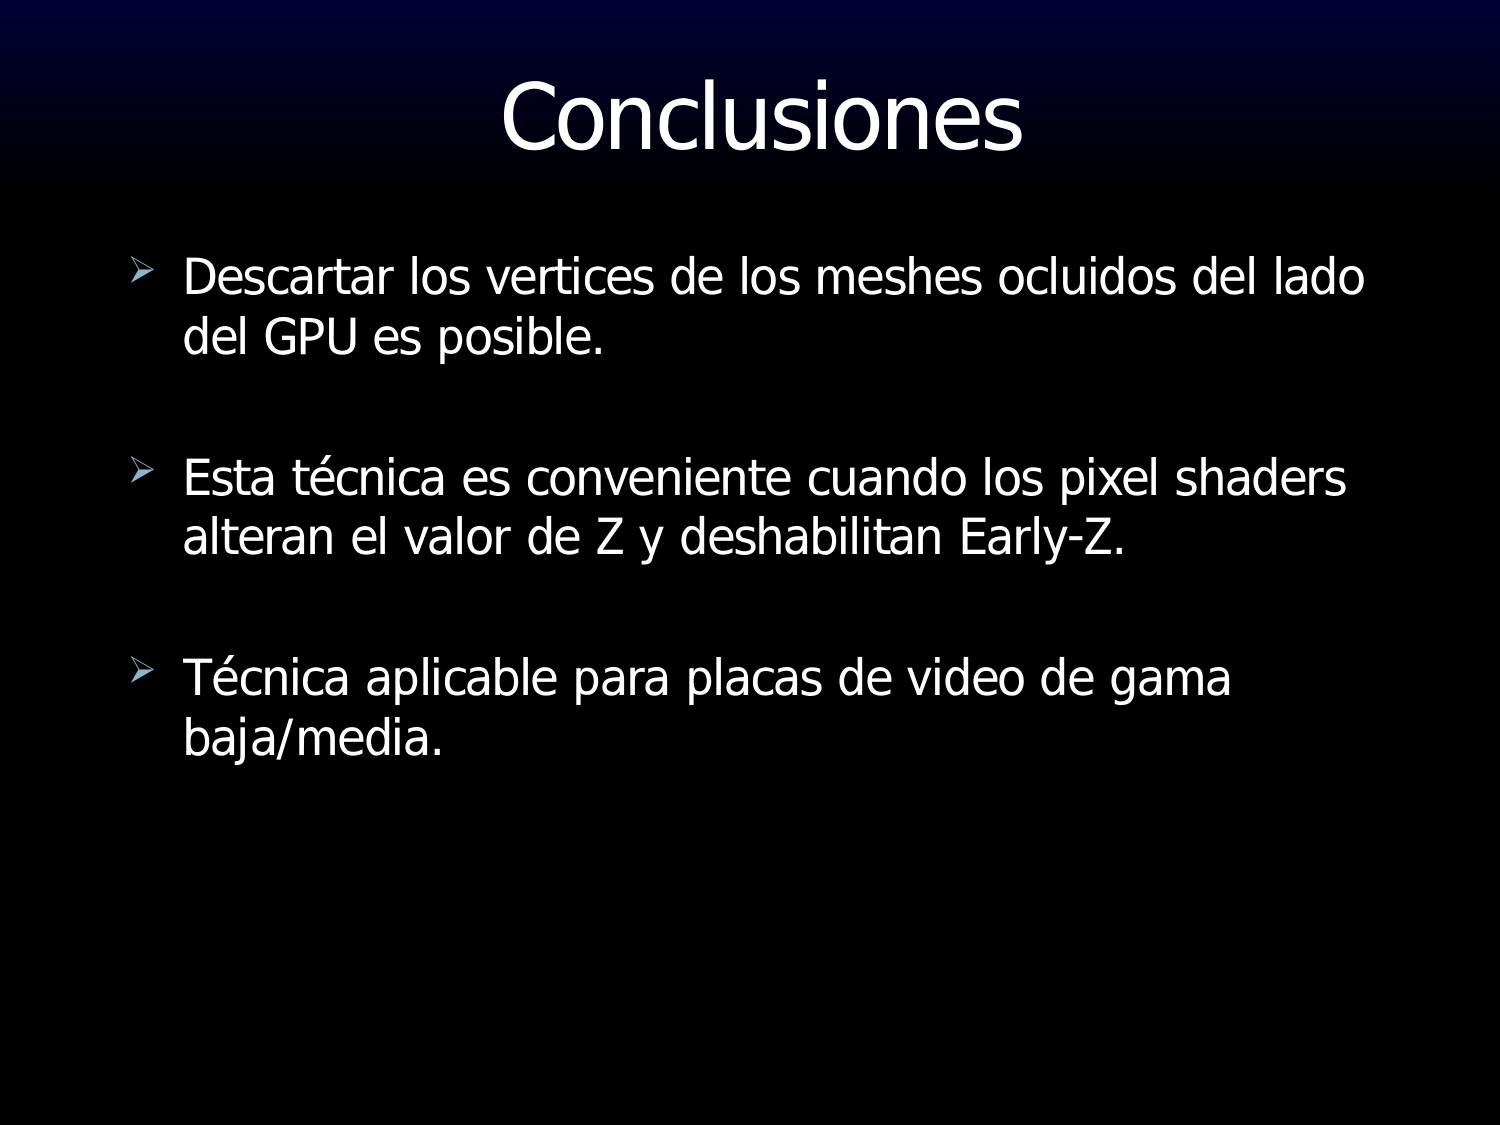

# Conclusiones
Descartar los vertices de los meshes ocluidos del lado del GPU es posible.

Esta técnica es conveniente cuando los pixel shaders alteran el valor de Z y deshabilitan Early-Z.

Técnica aplicable para placas de video de gama baja/media.